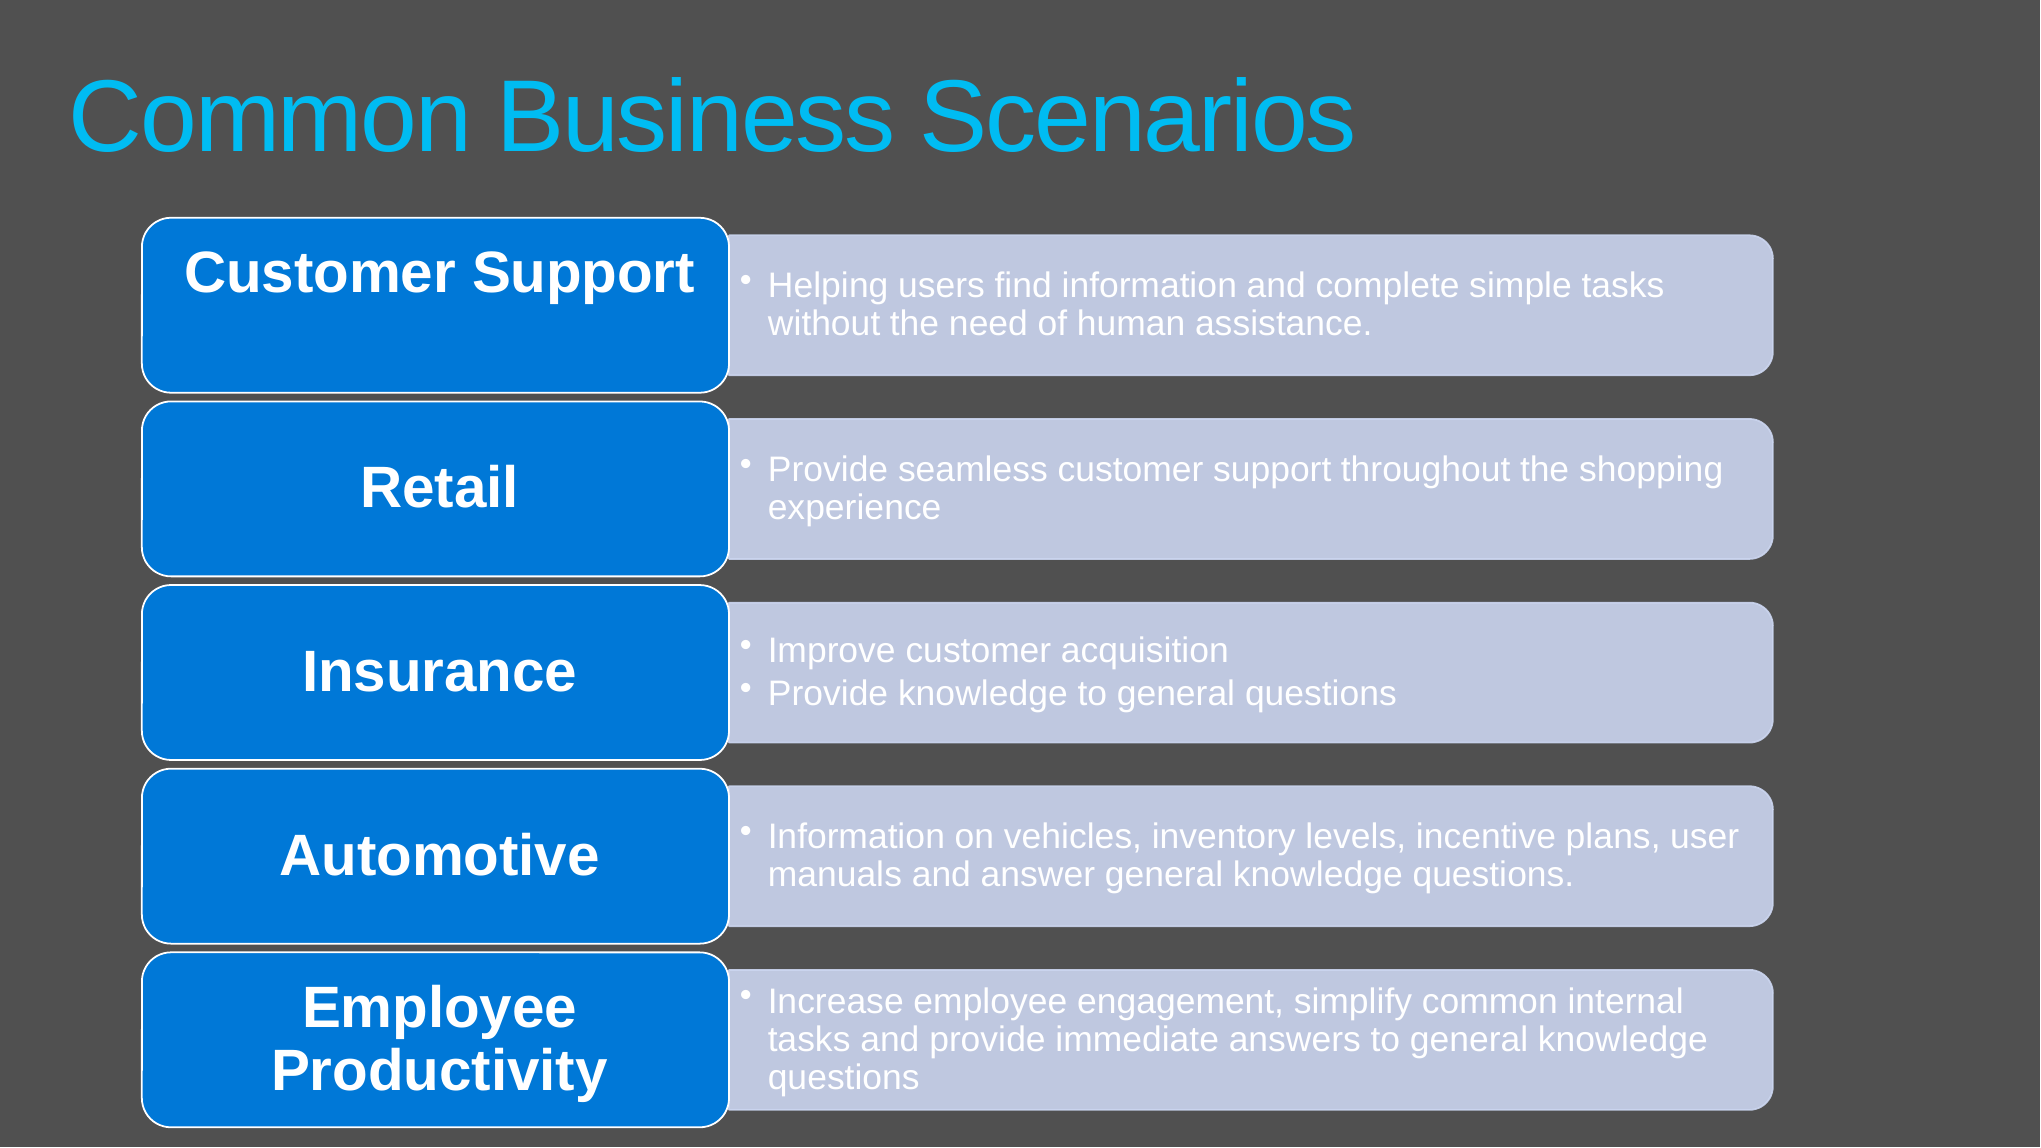

# Common Business Scenarios
Helping users find information and complete simple tasks without the need of human assistance.
Customer Support
Provide seamless customer support throughout the shopping experience
Retail
Improve customer acquisition
Provide knowledge to general questions
Insurance
Information on vehicles, inventory levels, incentive plans, user manuals and answer general knowledge questions.
Automotive
Increase employee engagement, simplify common internal tasks and provide immediate answers to general knowledge questions
Employee Productivity